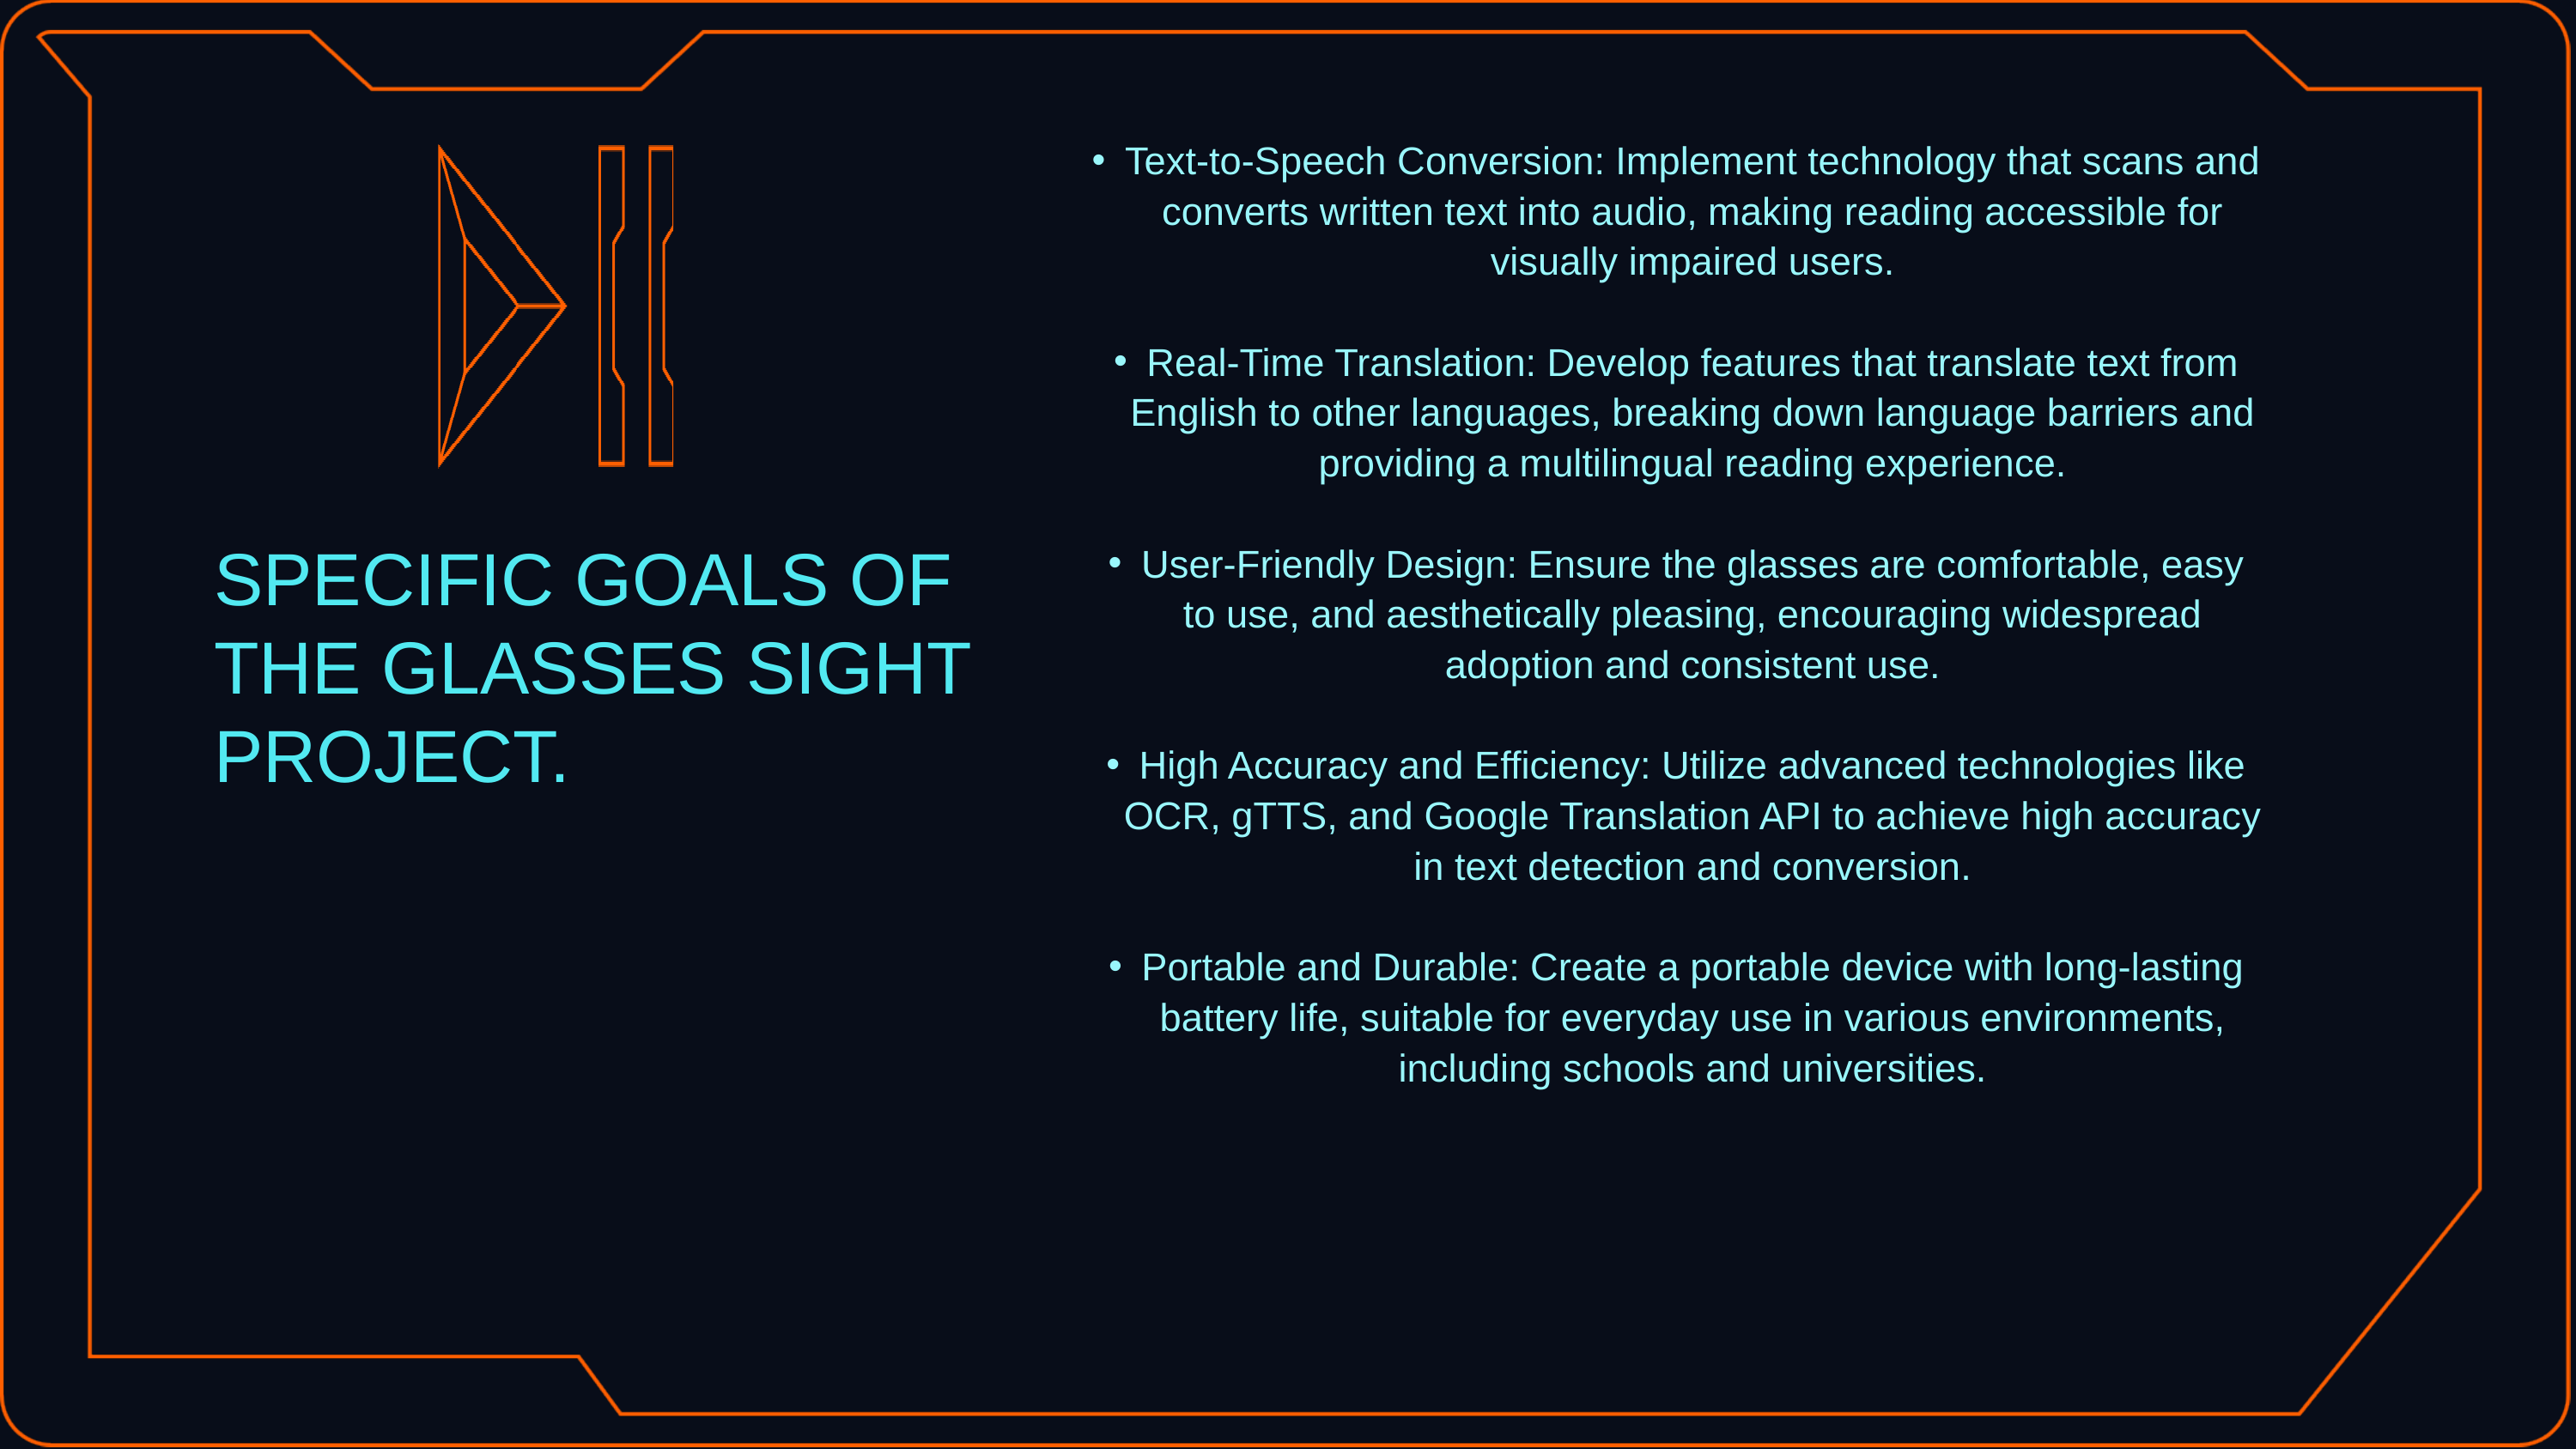

Text-to-Speech Conversion: Implement technology that scans and converts written text into audio, making reading accessible for visually impaired users.

Real-Time Translation: Develop features that translate text from English to other languages, breaking down language barriers and providing a multilingual reading experience.

User-Friendly Design: Ensure the glasses are comfortable, easy to use, and aesthetically pleasing, encouraging widespread adoption and consistent use.

High Accuracy and Efficiency: Utilize advanced technologies like OCR, gTTS, and Google Translation API to achieve high accuracy in text detection and conversion.

Portable and Durable: Create a portable device with long-lasting battery life, suitable for everyday use in various environments, including schools and universities.

SPECIFIC GOALS OF THE GLASSES SIGHT PROJECT.